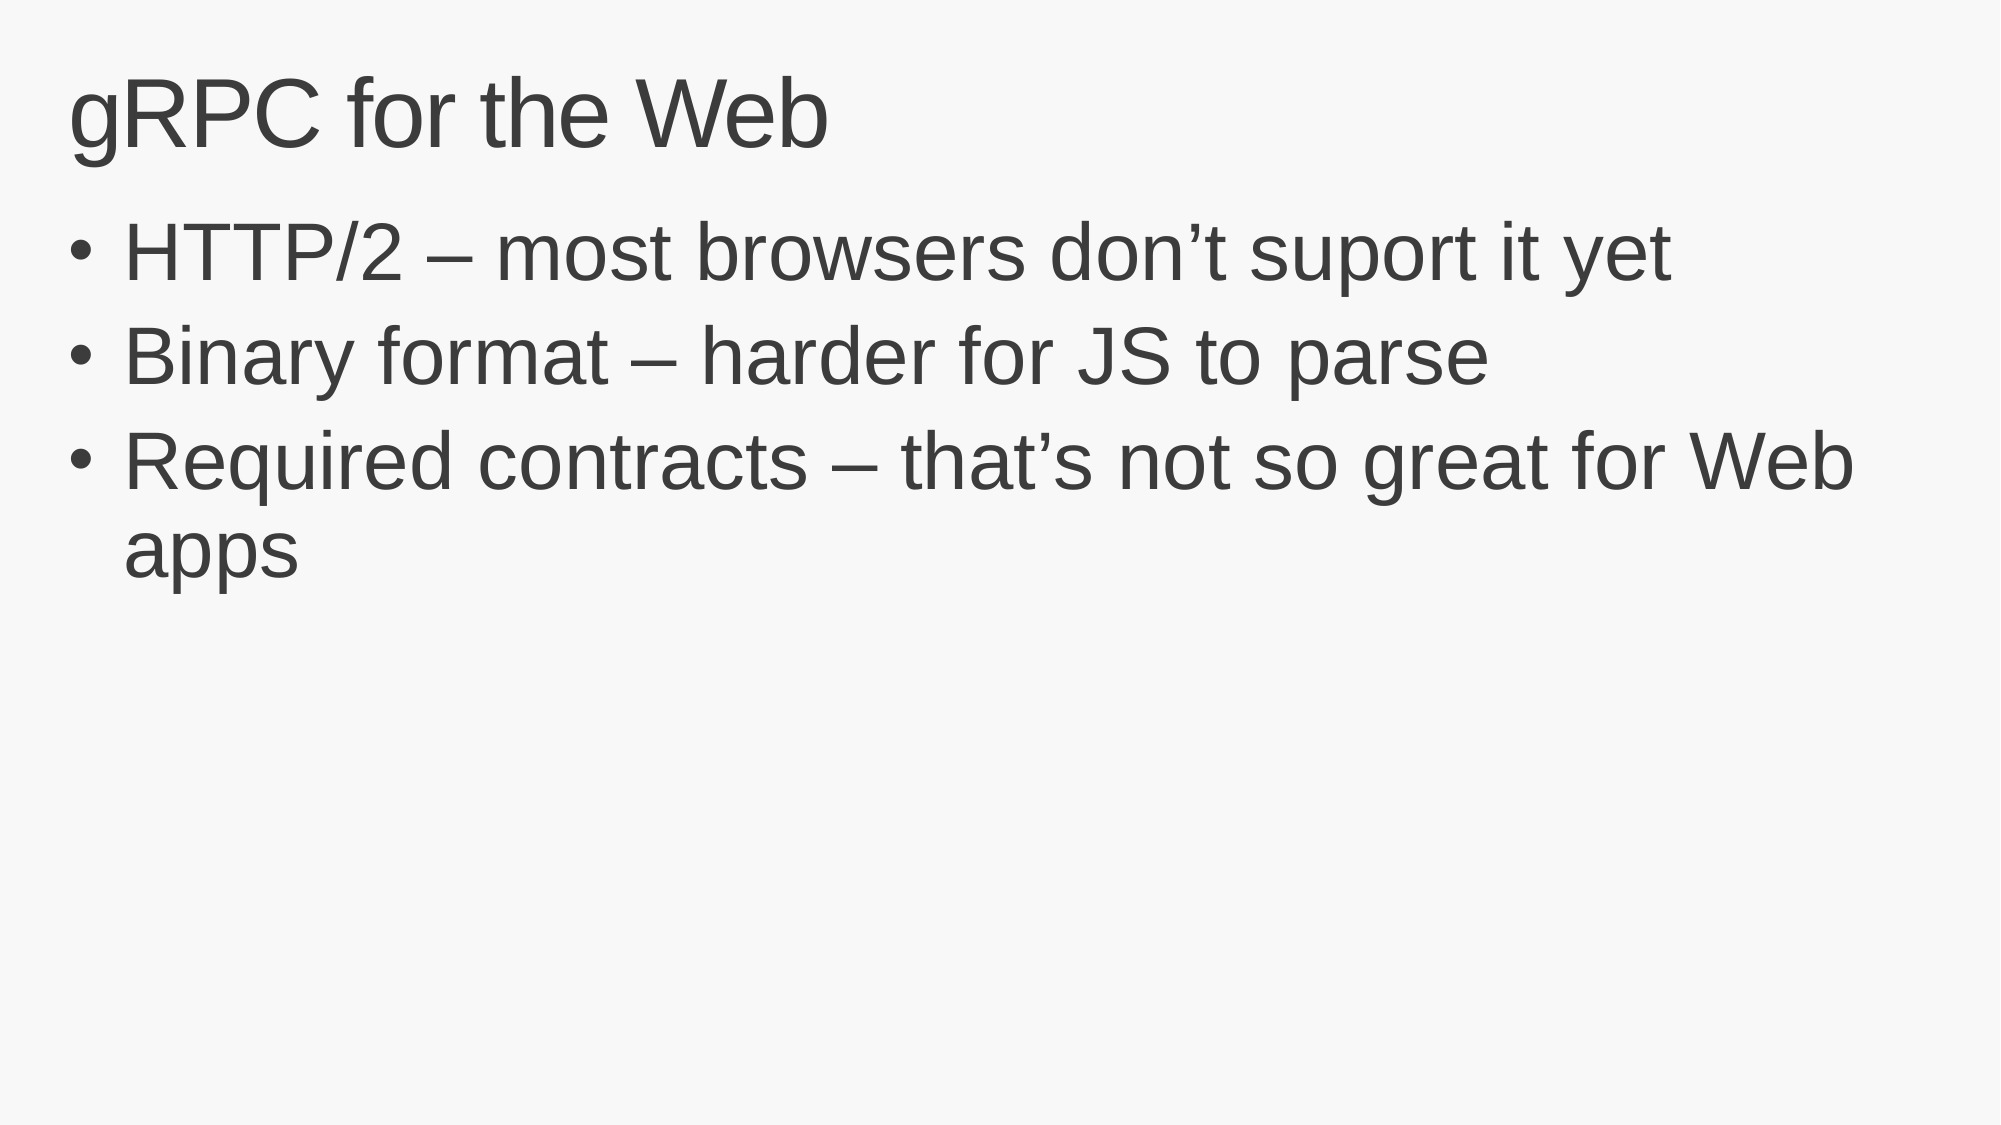

# gRPC for the Web
HTTP/2 – most browsers don’t suport it yet
Binary format – harder for JS to parse
Required contracts – that’s not so great for Web apps